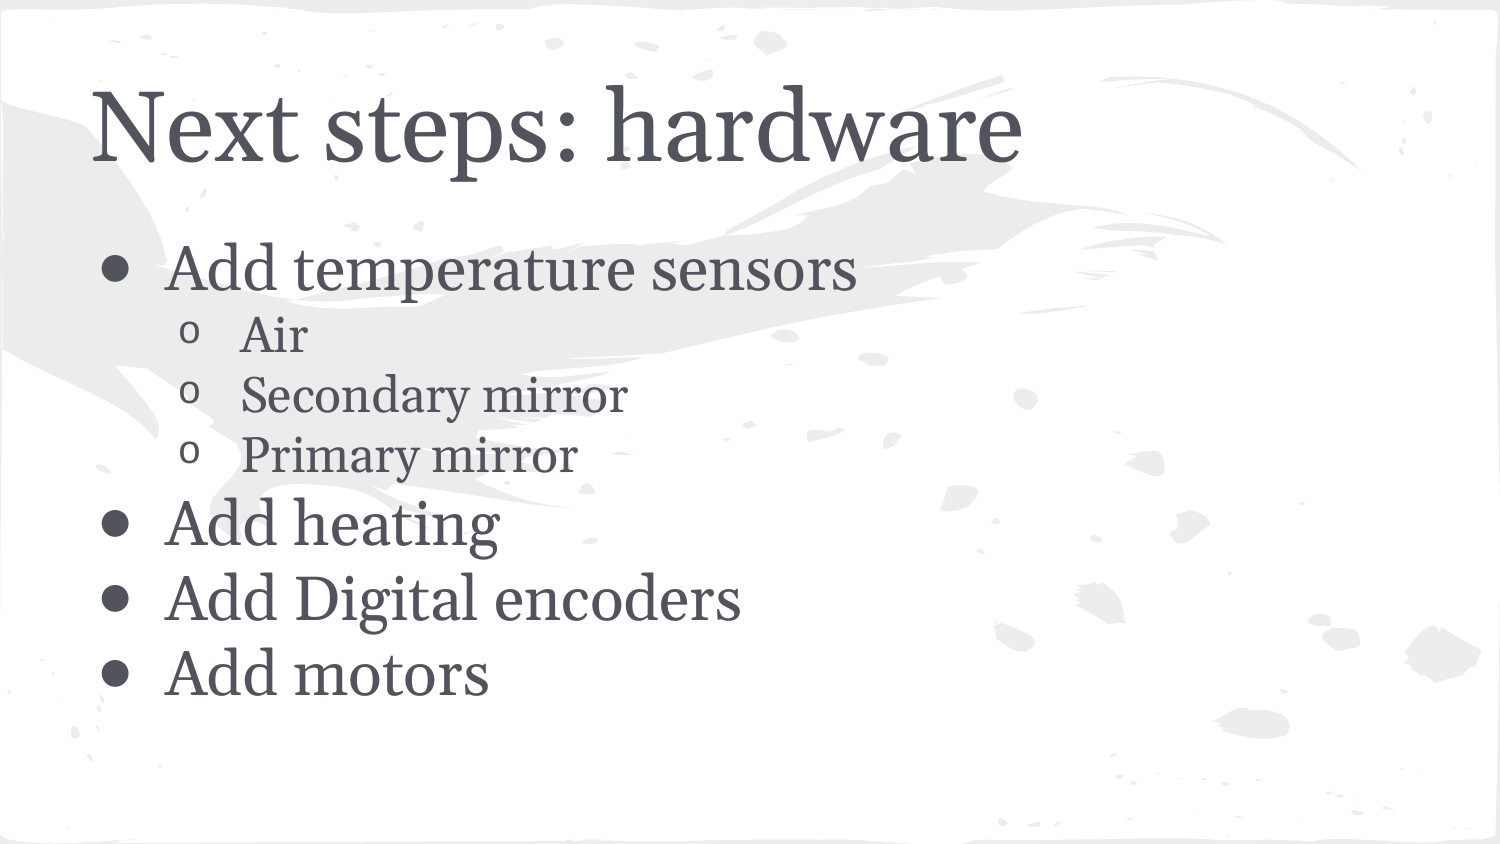

# Next steps: hardware
Add temperature sensors
Air
Secondary mirror
Primary mirror
Add heating
Add Digital encoders
Add motors